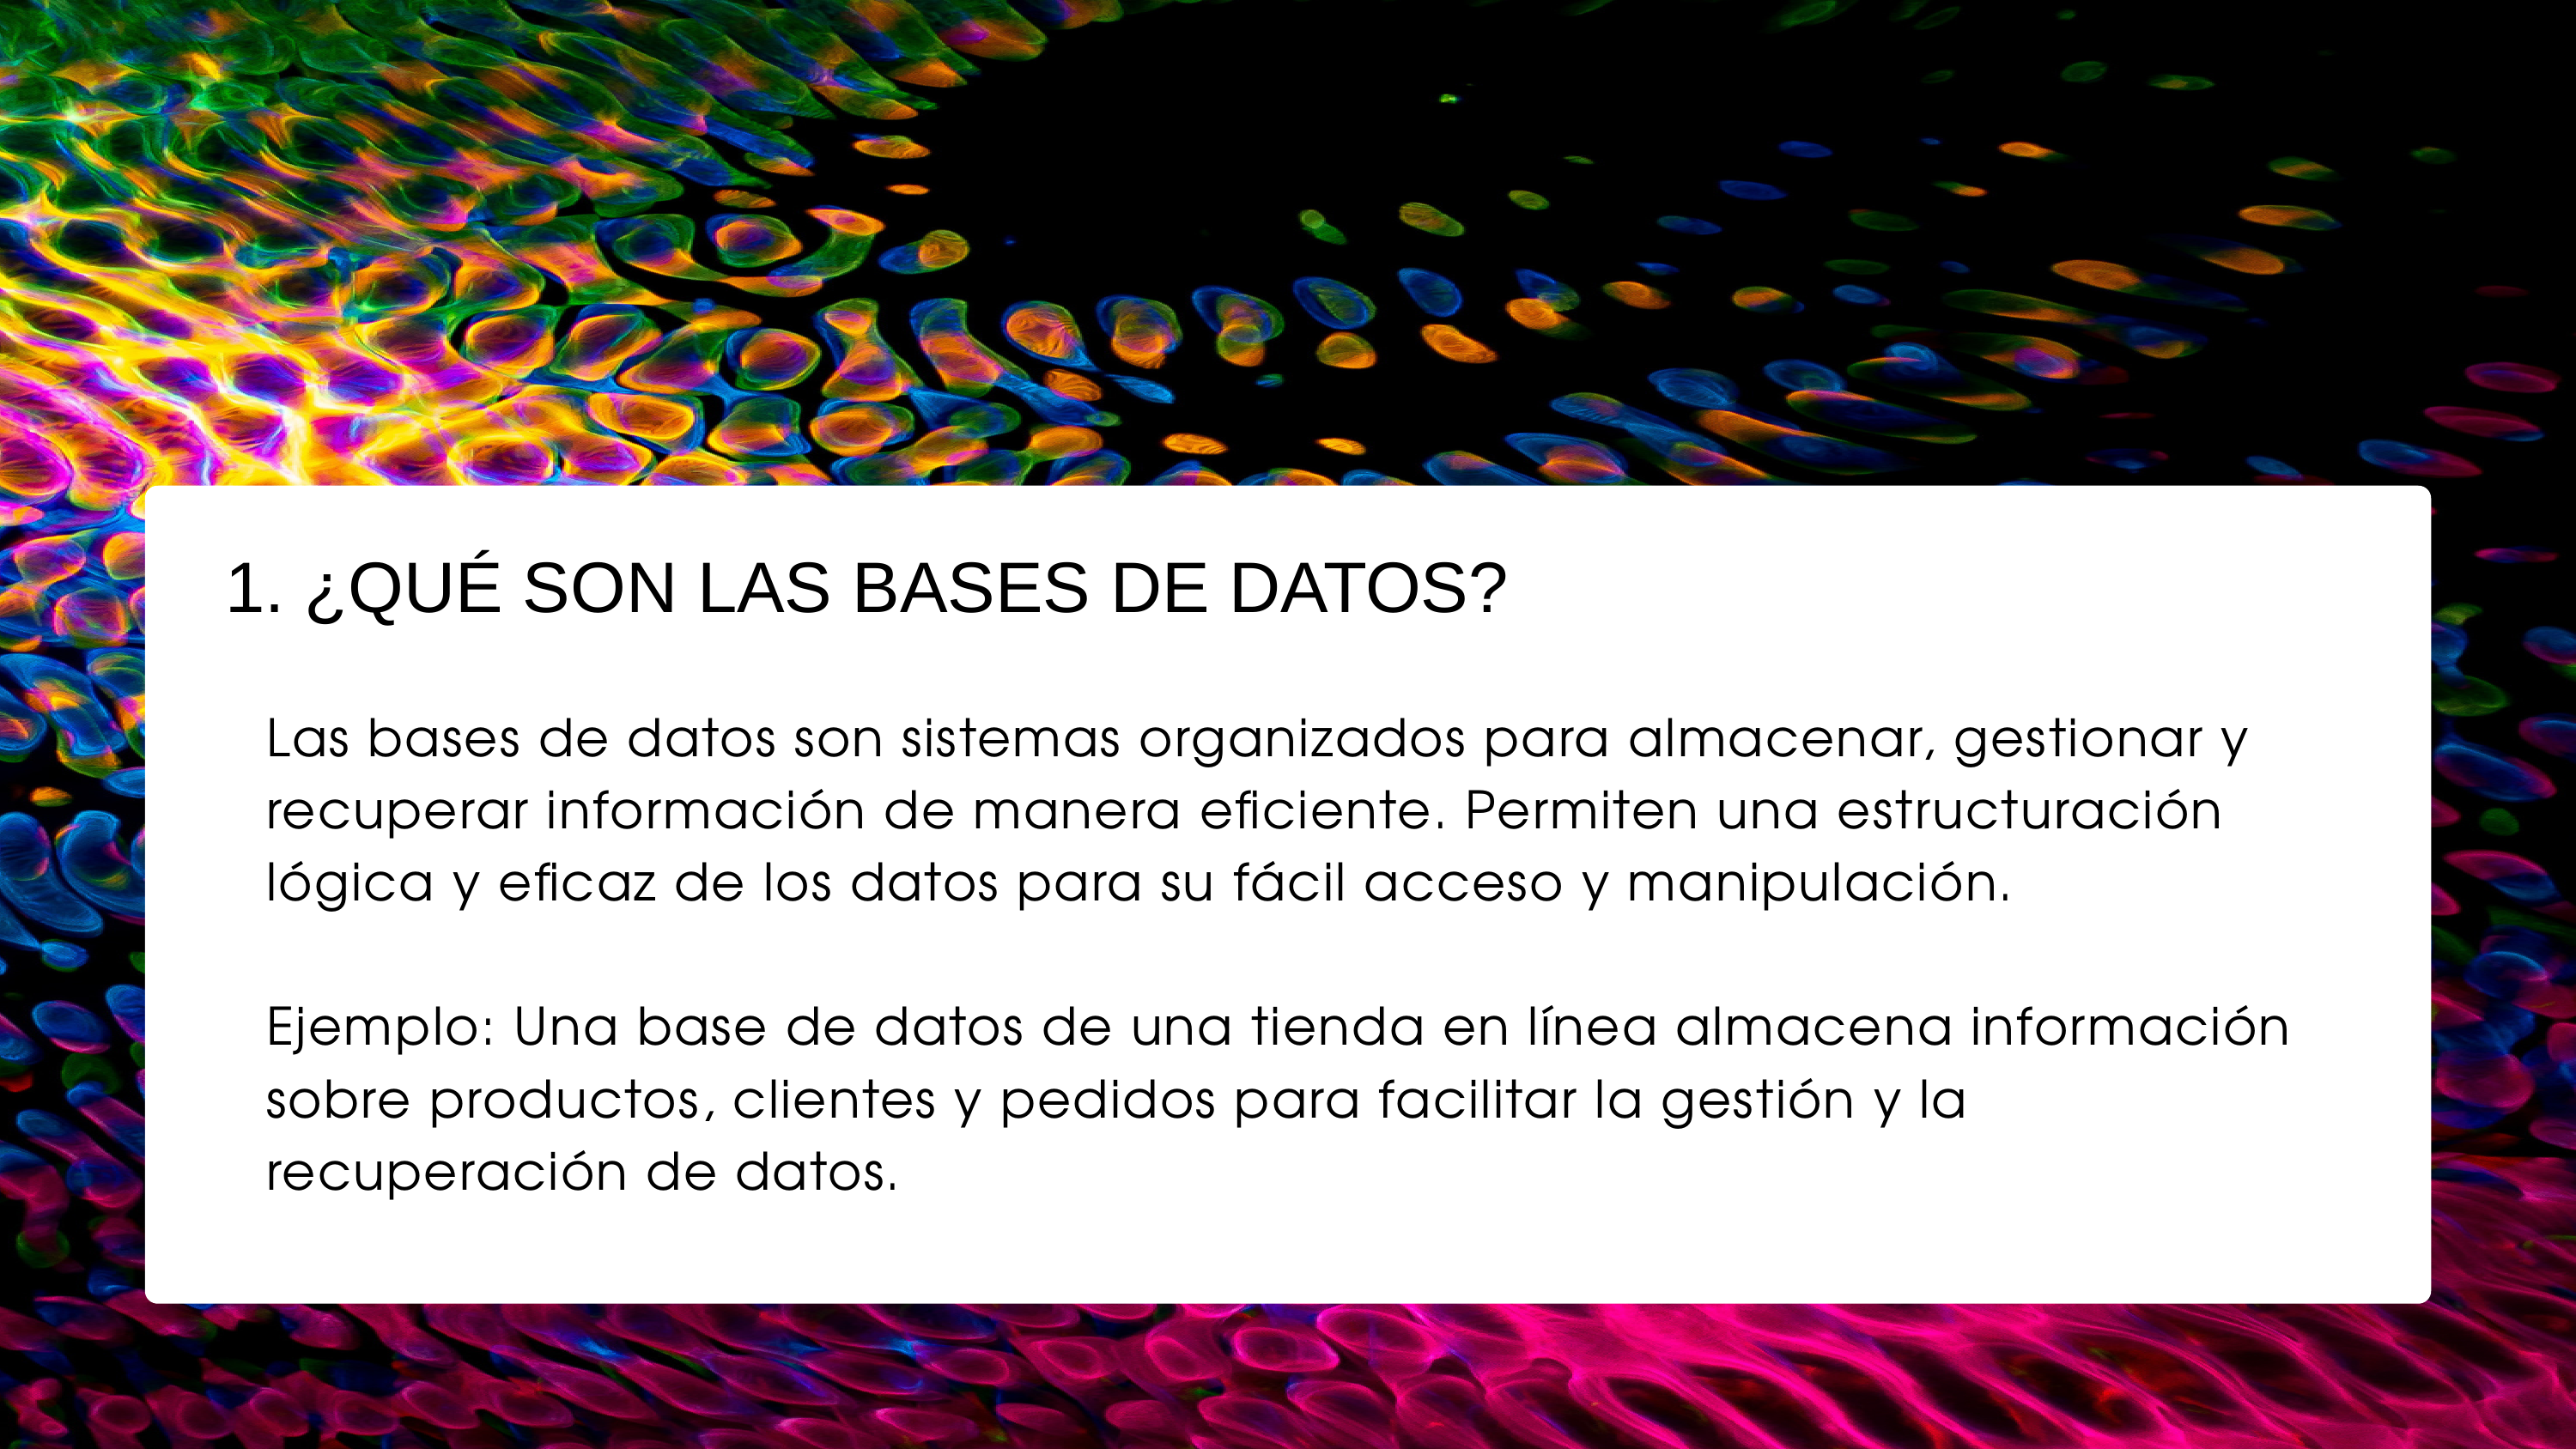

1. ¿QUÉ SON LAS BASES DE DATOS?

Las bases de datos son sistemas organizados para almacenar, gestionar y recuperar información de manera eficiente. Permiten una estructuración lógica y eficaz de los datos para su fácil acceso y manipulación.

Ejemplo: Una base de datos de una tienda en línea almacena información sobre productos, clientes y pedidos para facilitar la gestión y la recuperación de datos.